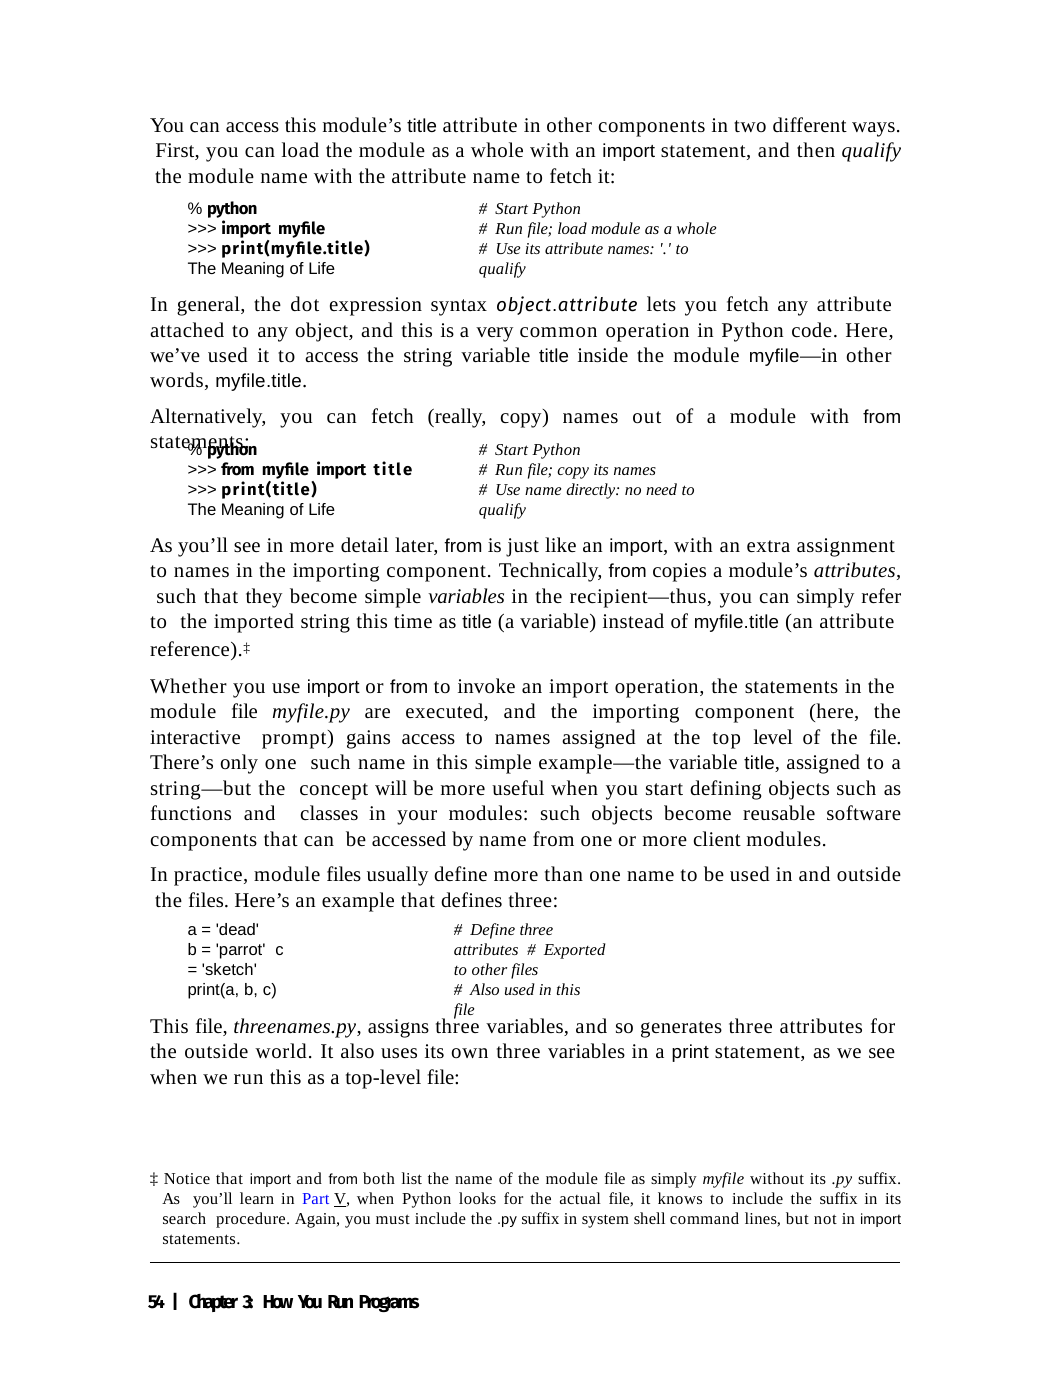

You can access this module’s title attribute in other components in two different ways.  First, you can load the module as a whole with an import statement, and then qualify  the module name with the attribute name to fetch it:
% python
>>> import myfile
>>> print(myfile.title)
The Meaning of Life
# Start Python
# Run file; load module as a whole
# Use its attribute names: '.' to qualify
In general, the dot expression syntax object.attribute lets you fetch any attribute  attached to any object, and this is a very common operation in Python code. Here,  we’ve used it to access the string variable title inside the module myfile—in other  words, myfile.title.
Alternatively, you can fetch (really, copy) names out of a module with from statements:
% python
>>> from myfile import title
>>> print(title)
The Meaning of Life
# Start Python
# Run file; copy its names
# Use name directly: no need to qualify
As you’ll see in more detail later, from is just like an import, with an extra assignment  to names in the importing component. Technically, from copies a module’s attributes,  such that they become simple variables in the recipient—thus, you can simply refer to  the imported string this time as title (a variable) instead of myfile.title (an attribute  reference).‡
Whether you use import or from to invoke an import operation, the statements in the  module file myfile.py are executed, and the importing component (here, the interactive  prompt) gains access to names assigned at the top level of the file. There’s only one  such name in this simple example—the variable title, assigned to a string—but the  concept will be more useful when you start defining objects such as functions and  classes in your modules: such objects become reusable software components that can  be accessed by name from one or more client modules.
In practice, module files usually define more than one name to be used in and outside  the files. Here’s an example that defines three:
a = 'dead'
b = 'parrot'  c = 'sketch'
print(a, b, c)
# Define three attributes  # Exported to other files
# Also used in this file
This file, threenames.py, assigns three variables, and so generates three attributes for  the outside world. It also uses its own three variables in a print statement, as we see  when we run this as a top-level file:
‡ Notice that import and from both list the name of the module file as simply myfile without its .py suffix. As  you’ll learn in Part V, when Python looks for the actual file, it knows to include the suffix in its search  procedure. Again, you must include the .py suffix in system shell command lines, but not in import statements.

54  |  Chapter 3:  How You Run Programs